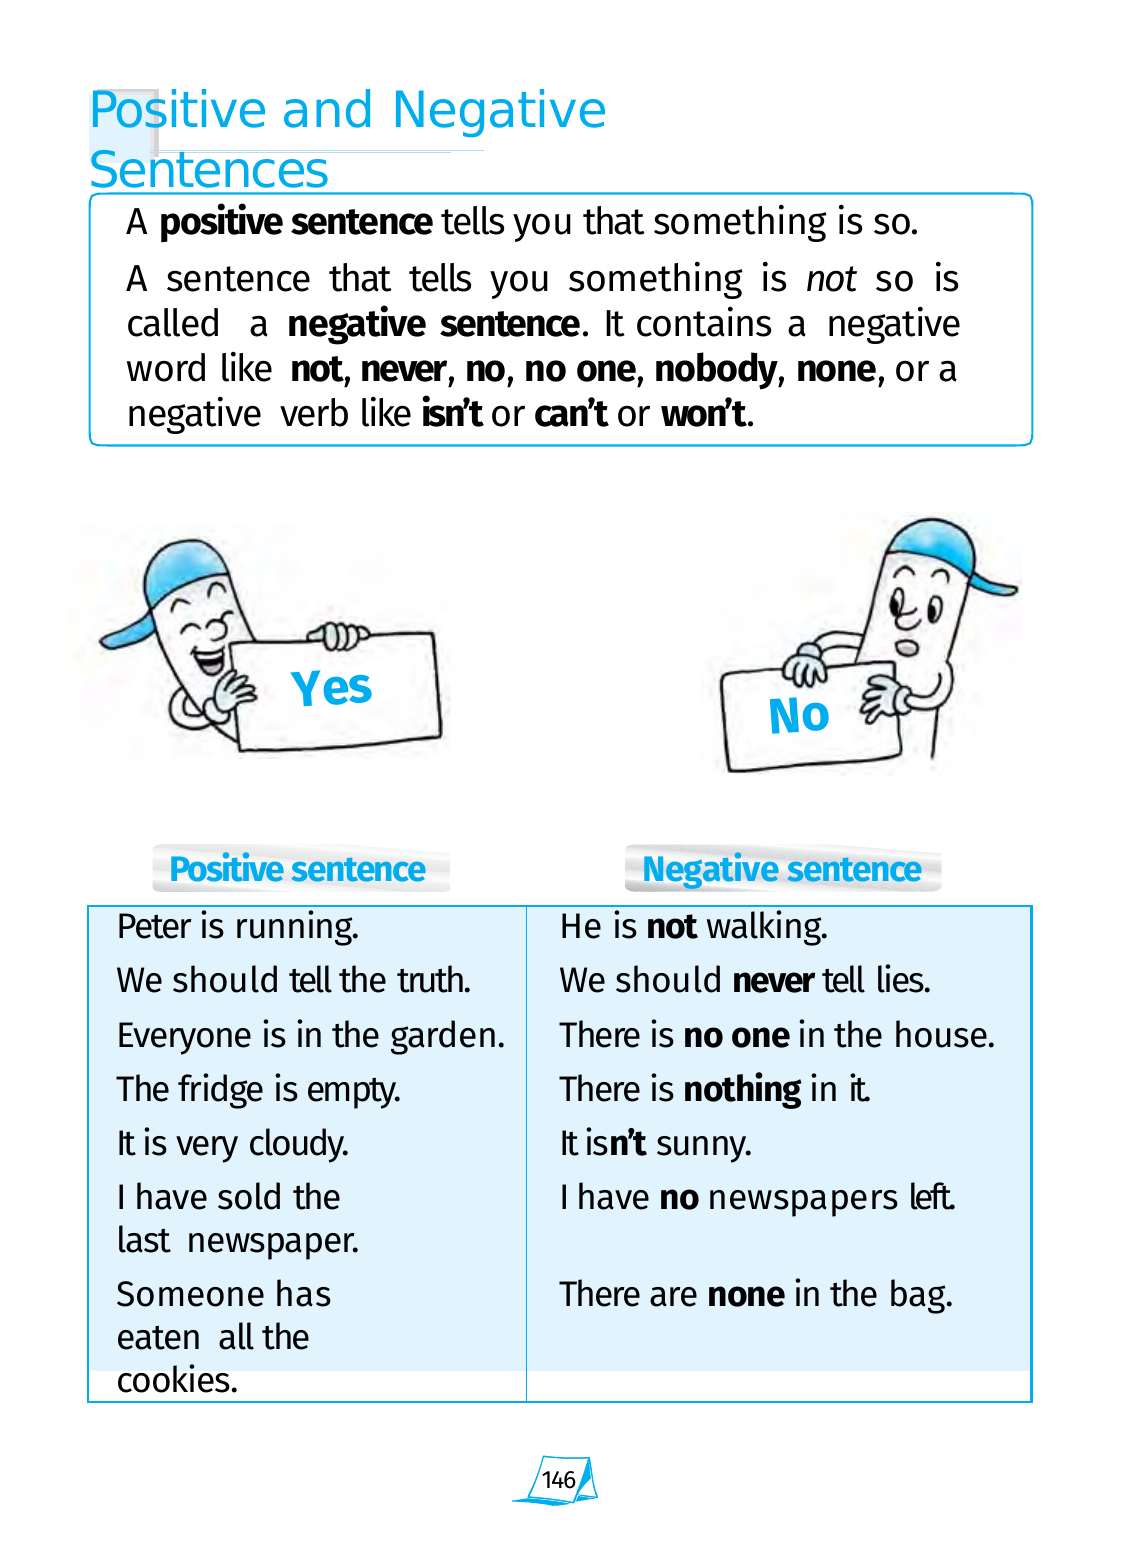

# Positive and Negative Sentences

A positive sentence tells you that something is so.
A sentence that tells you something is not so is called  a negative sentence. It contains a negative word like  not, never, no, no one, nobody, none, or a negative  verb like isn’t or can’t or won’t.

Yes
No
Positive sentence
Negative sentence

| Peter is running. | He is not walking. |
| --- | --- |
| We should tell the truth. | We should never tell lies. |
| Everyone is in the garden. | There is no one in the house. |
| The fridge is empty. | There is nothing in it. |
| It is very cloudy. | It isn’t sunny. |
| I have sold the last newspaper. | I have no newspapers left. |
| Someone has eaten all the cookies. | There are none in the bag. |

146